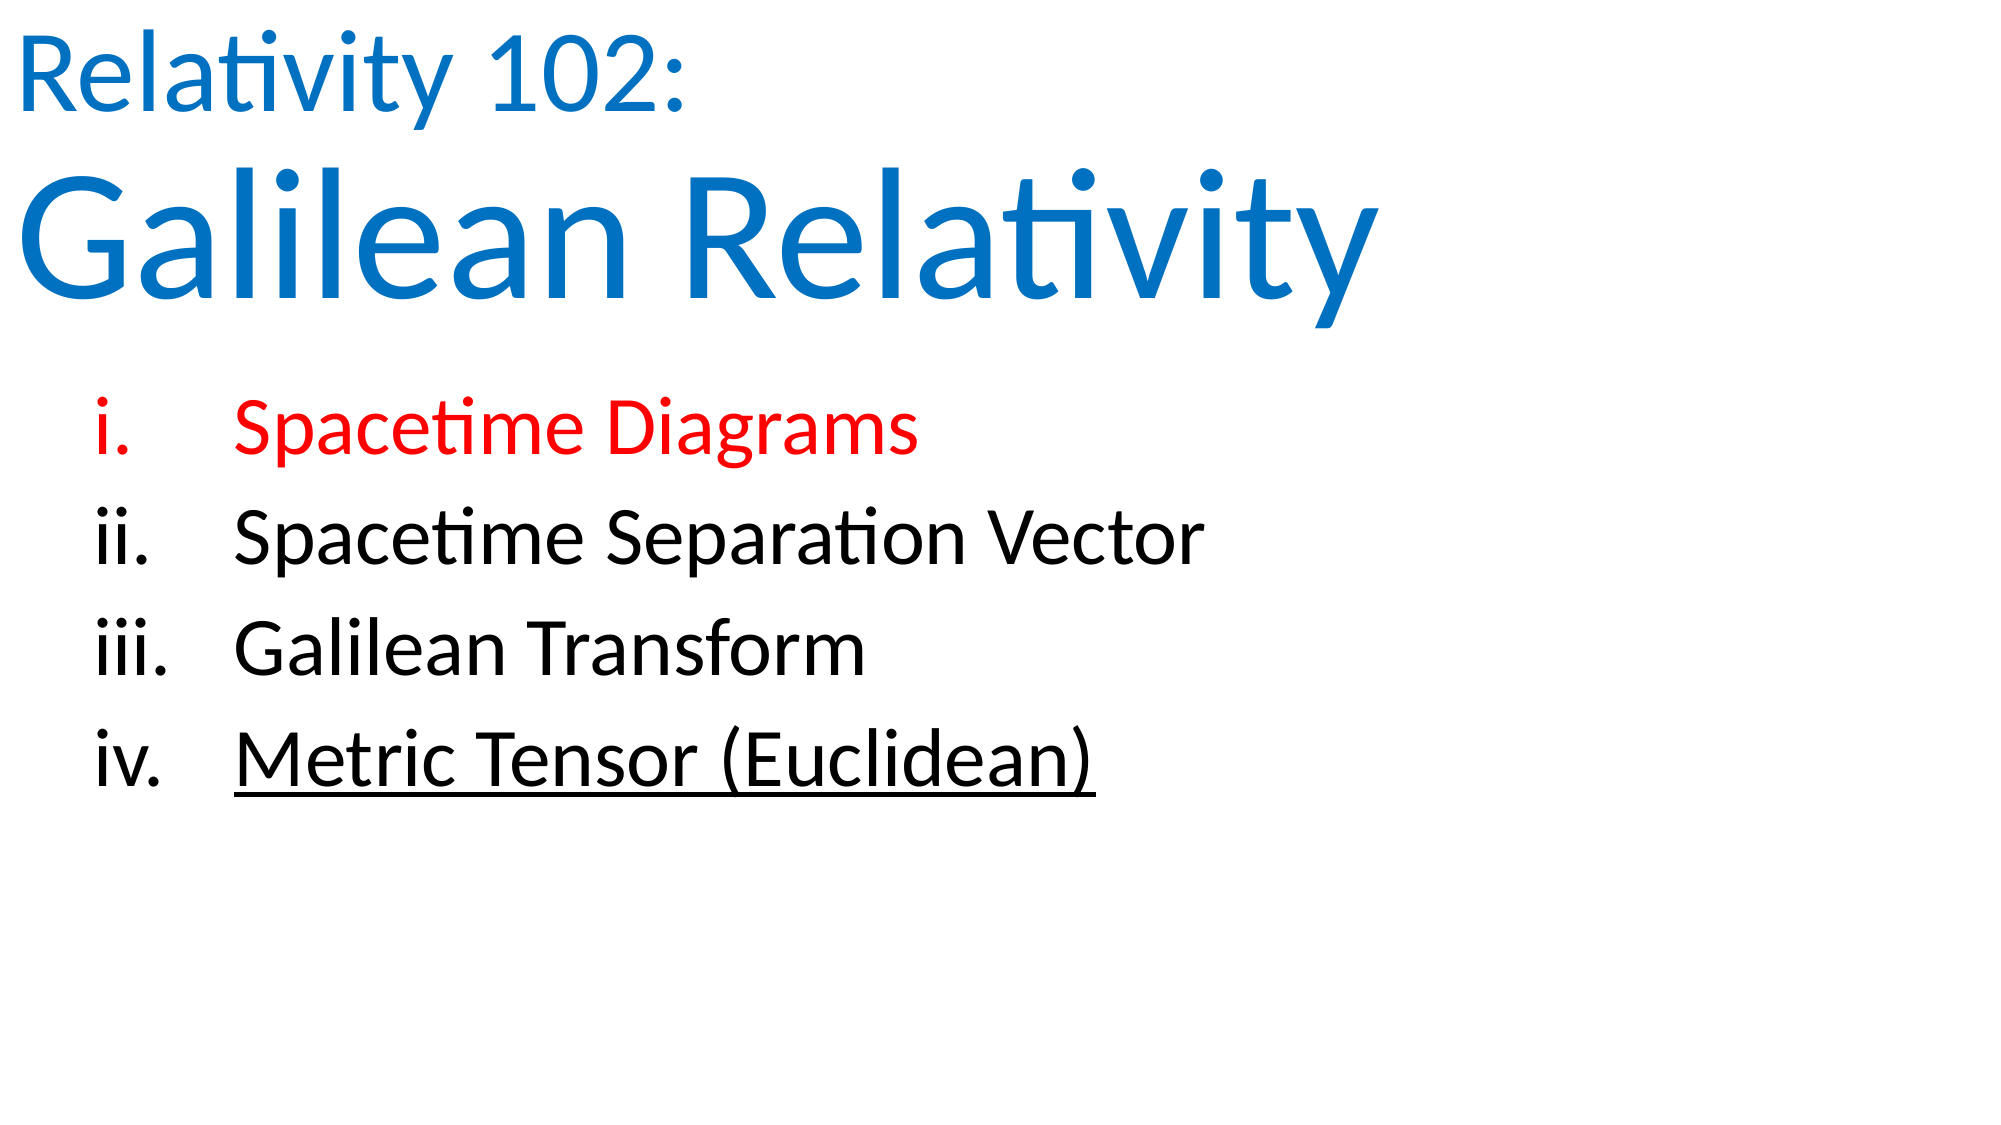

# Relativity 102: Galilean Relativity
Spacetime Diagrams
Spacetime Separation Vector
Galilean Transform
Metric Tensor (Euclidean)